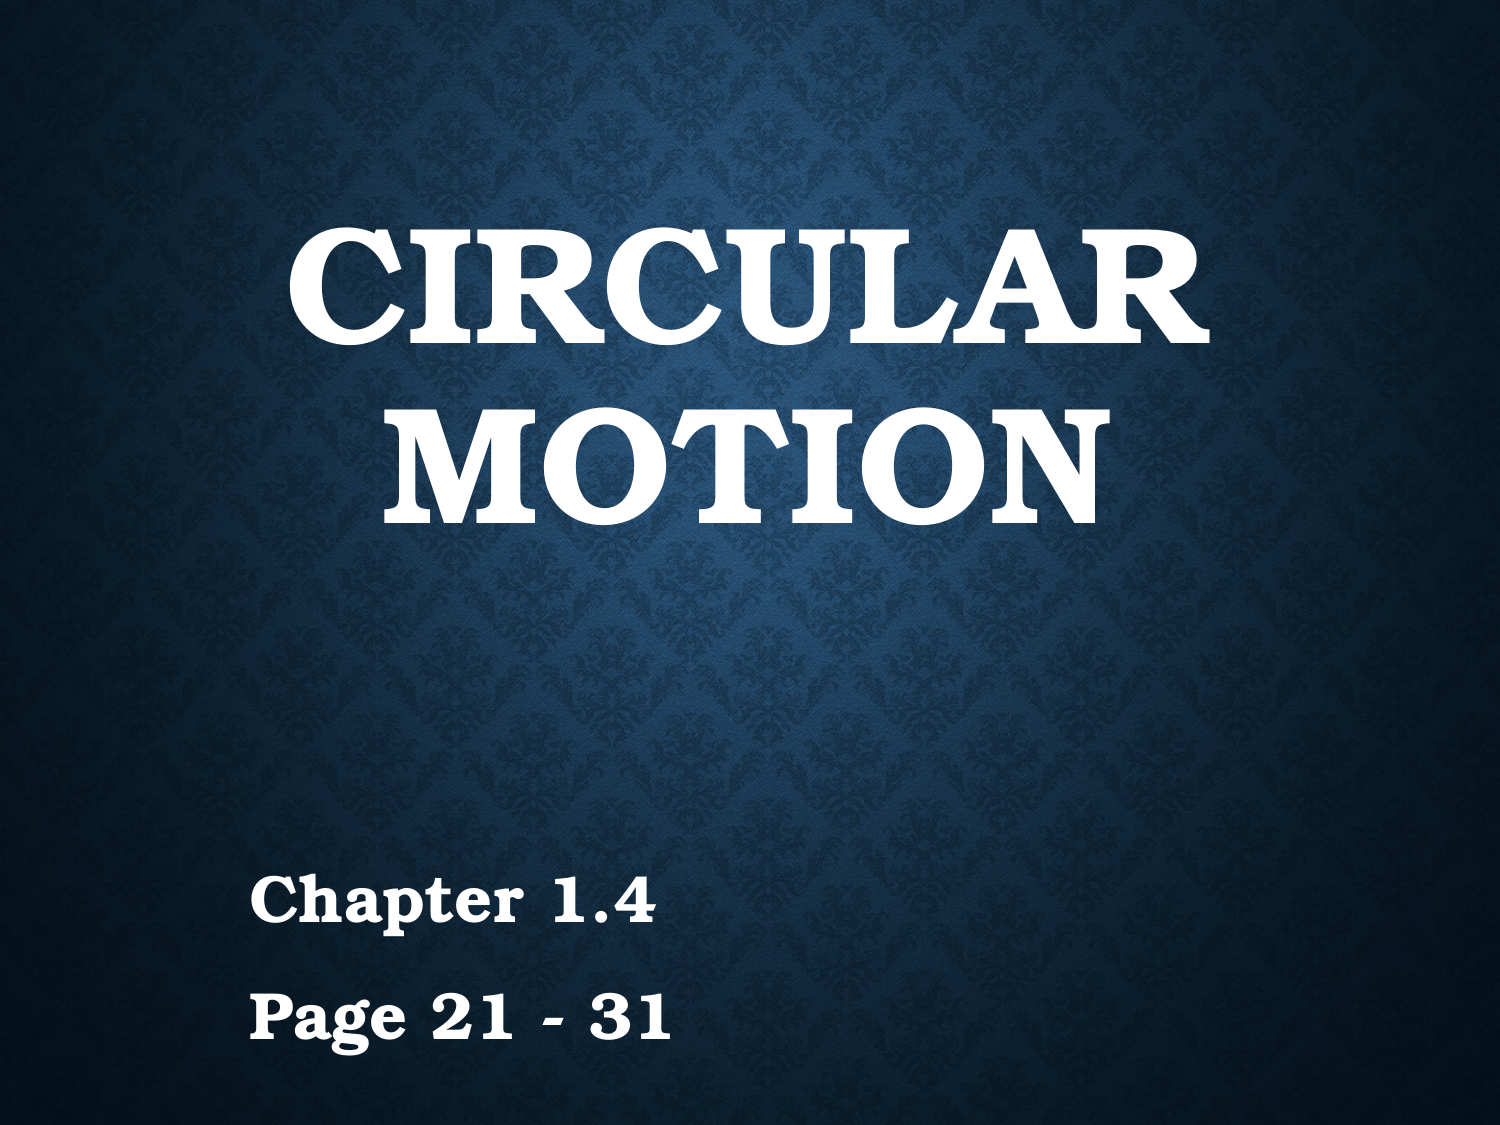

# Circular Motion
Chapter 1.4
Page 21 - 31